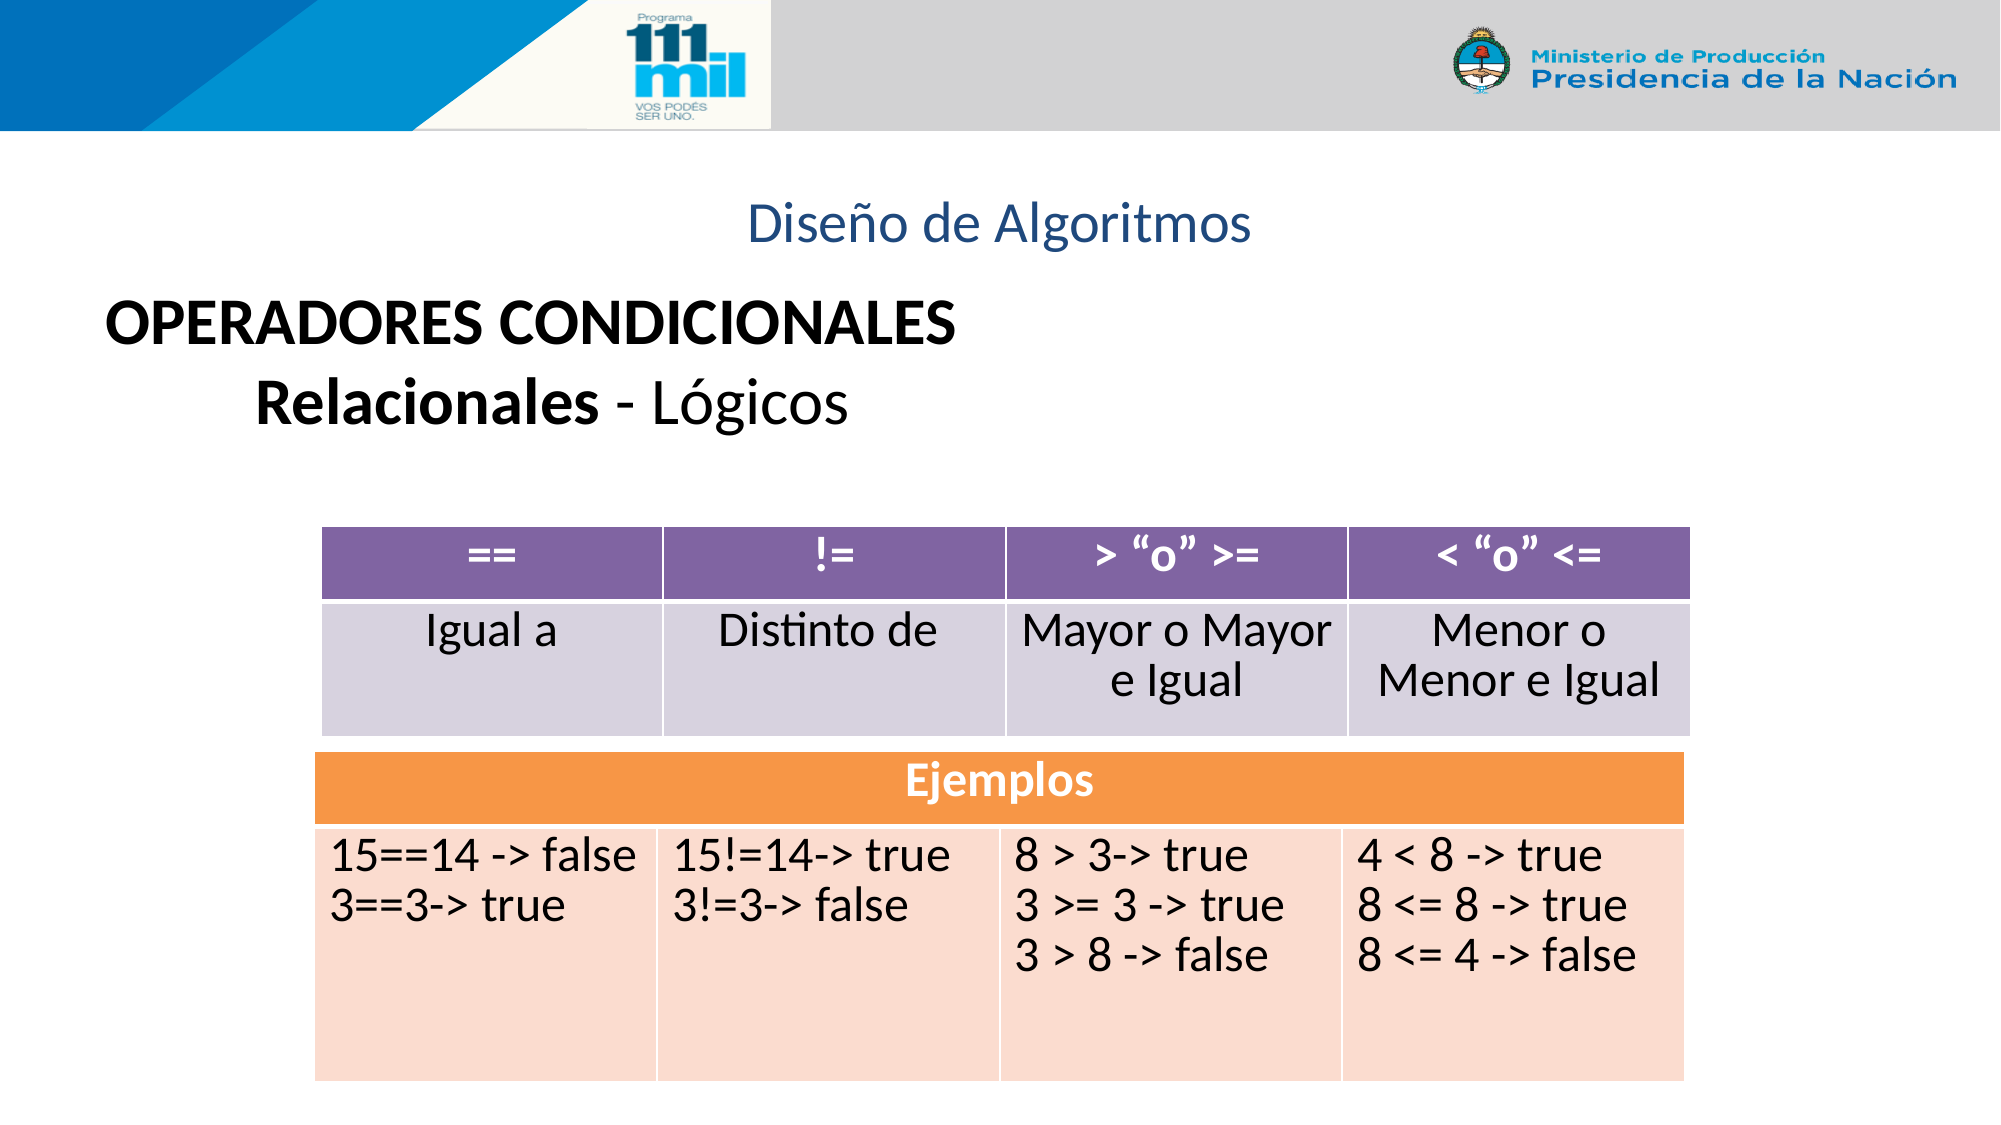

Diseño de Algoritmos

OPERADORES CONDICIONALES
	Relacionales - Lógicos
| == | != | > “o” >= | < “o” <= |
| --- | --- | --- | --- |
| Igual a | Distinto de | Mayor o Mayor e Igual | Menor o Menor e Igual |
| Ejemplos |  |  |  |
| --- | --- | --- | --- |
| 15==14 -> false 3==3-> true | 15!=14-> true 3!=3-> false | 8 > 3-> true 3 >= 3 -> true 3 > 8 -> false | 4 < 8 -> true 8 <= 8 -> true 8 <= 4 -> false |